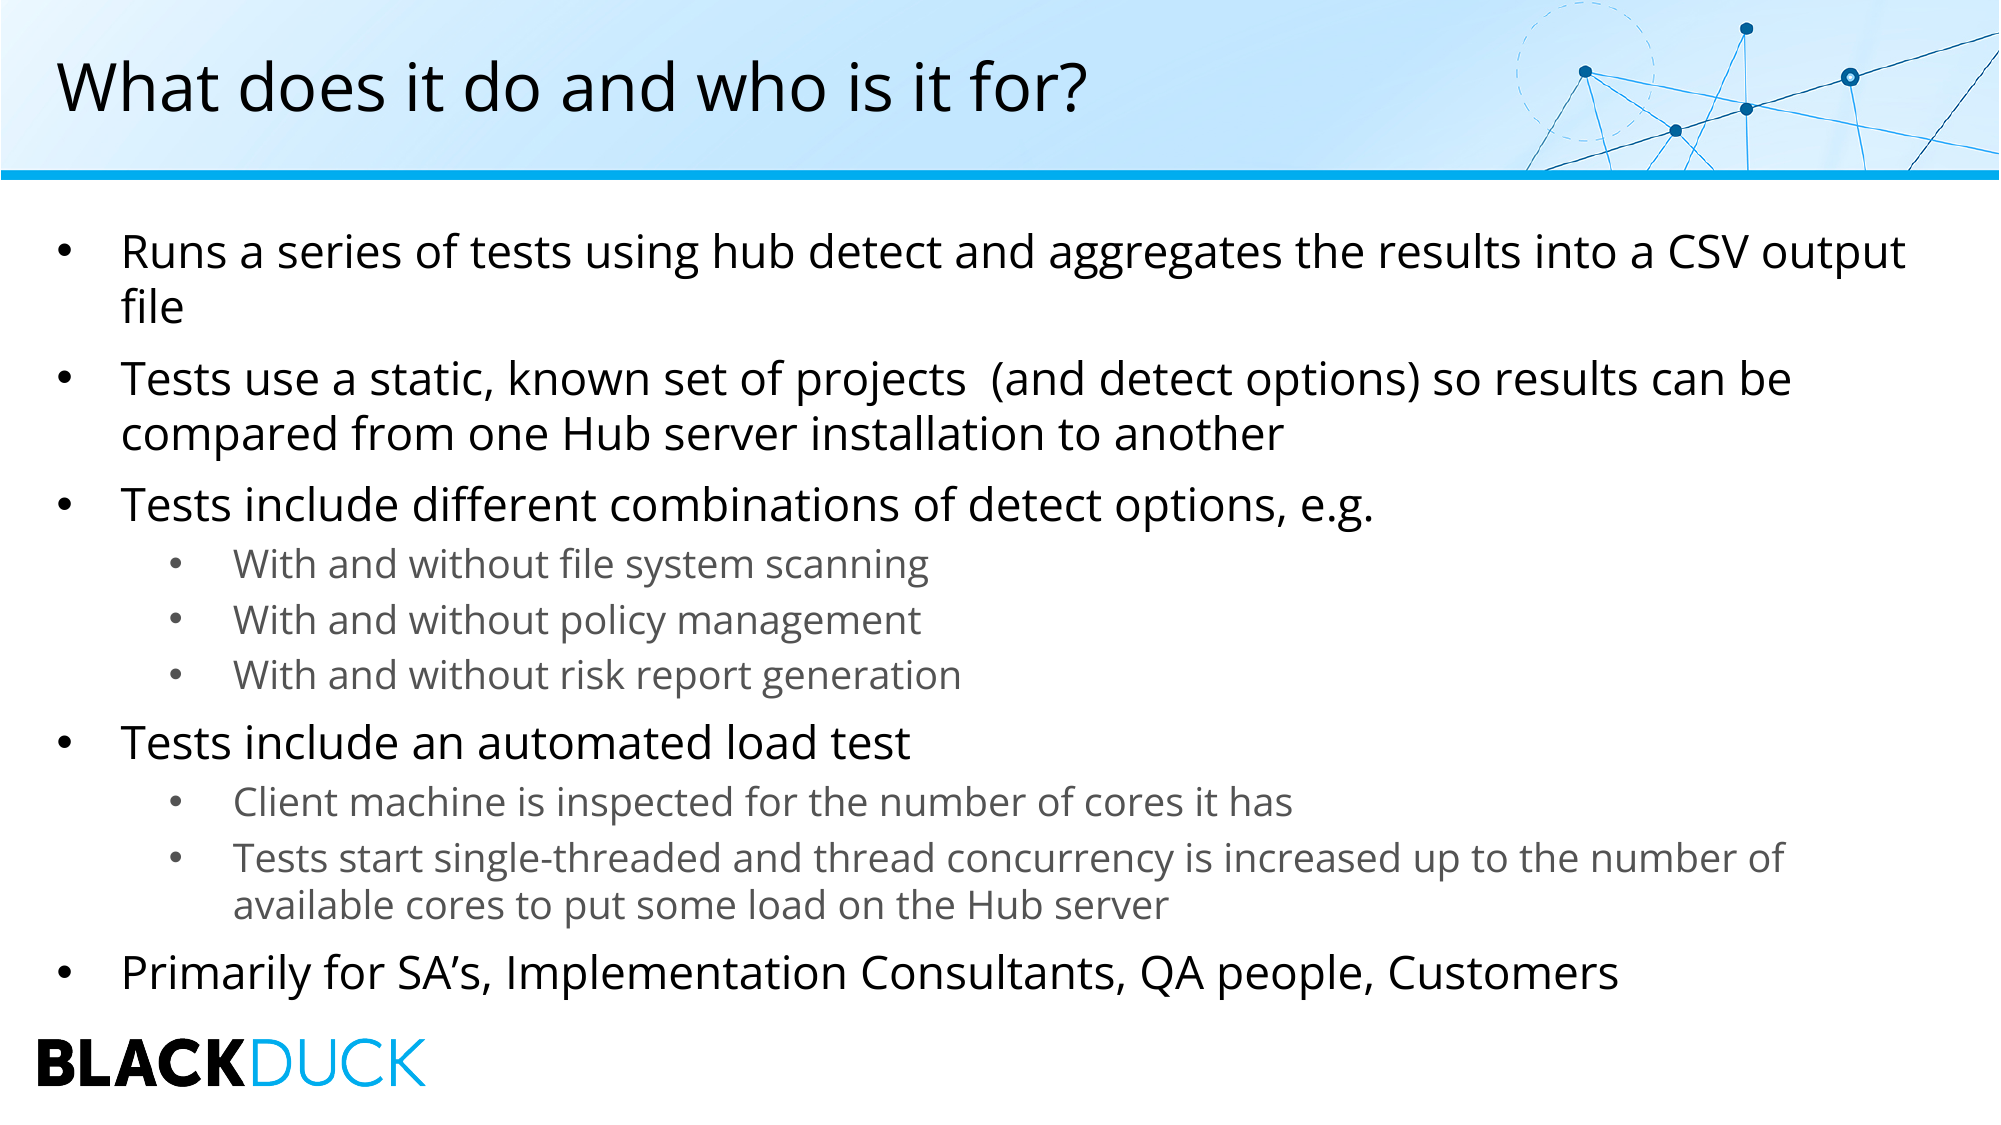

# What does it do and who is it for?
Runs a series of tests using hub detect and aggregates the results into a CSV output file
Tests use a static, known set of projects  (and detect options) so results can be compared from one Hub server installation to another
Tests include different combinations of detect options, e.g.
With and without file system scanning
With and without policy management
With and without risk report generation
Tests include an automated load test
Client machine is inspected for the number of cores it has
Tests start single-threaded and thread concurrency is increased up to the number of available cores to put some load on the Hub server
Primarily for SA’s, Implementation Consultants, QA people, Customers